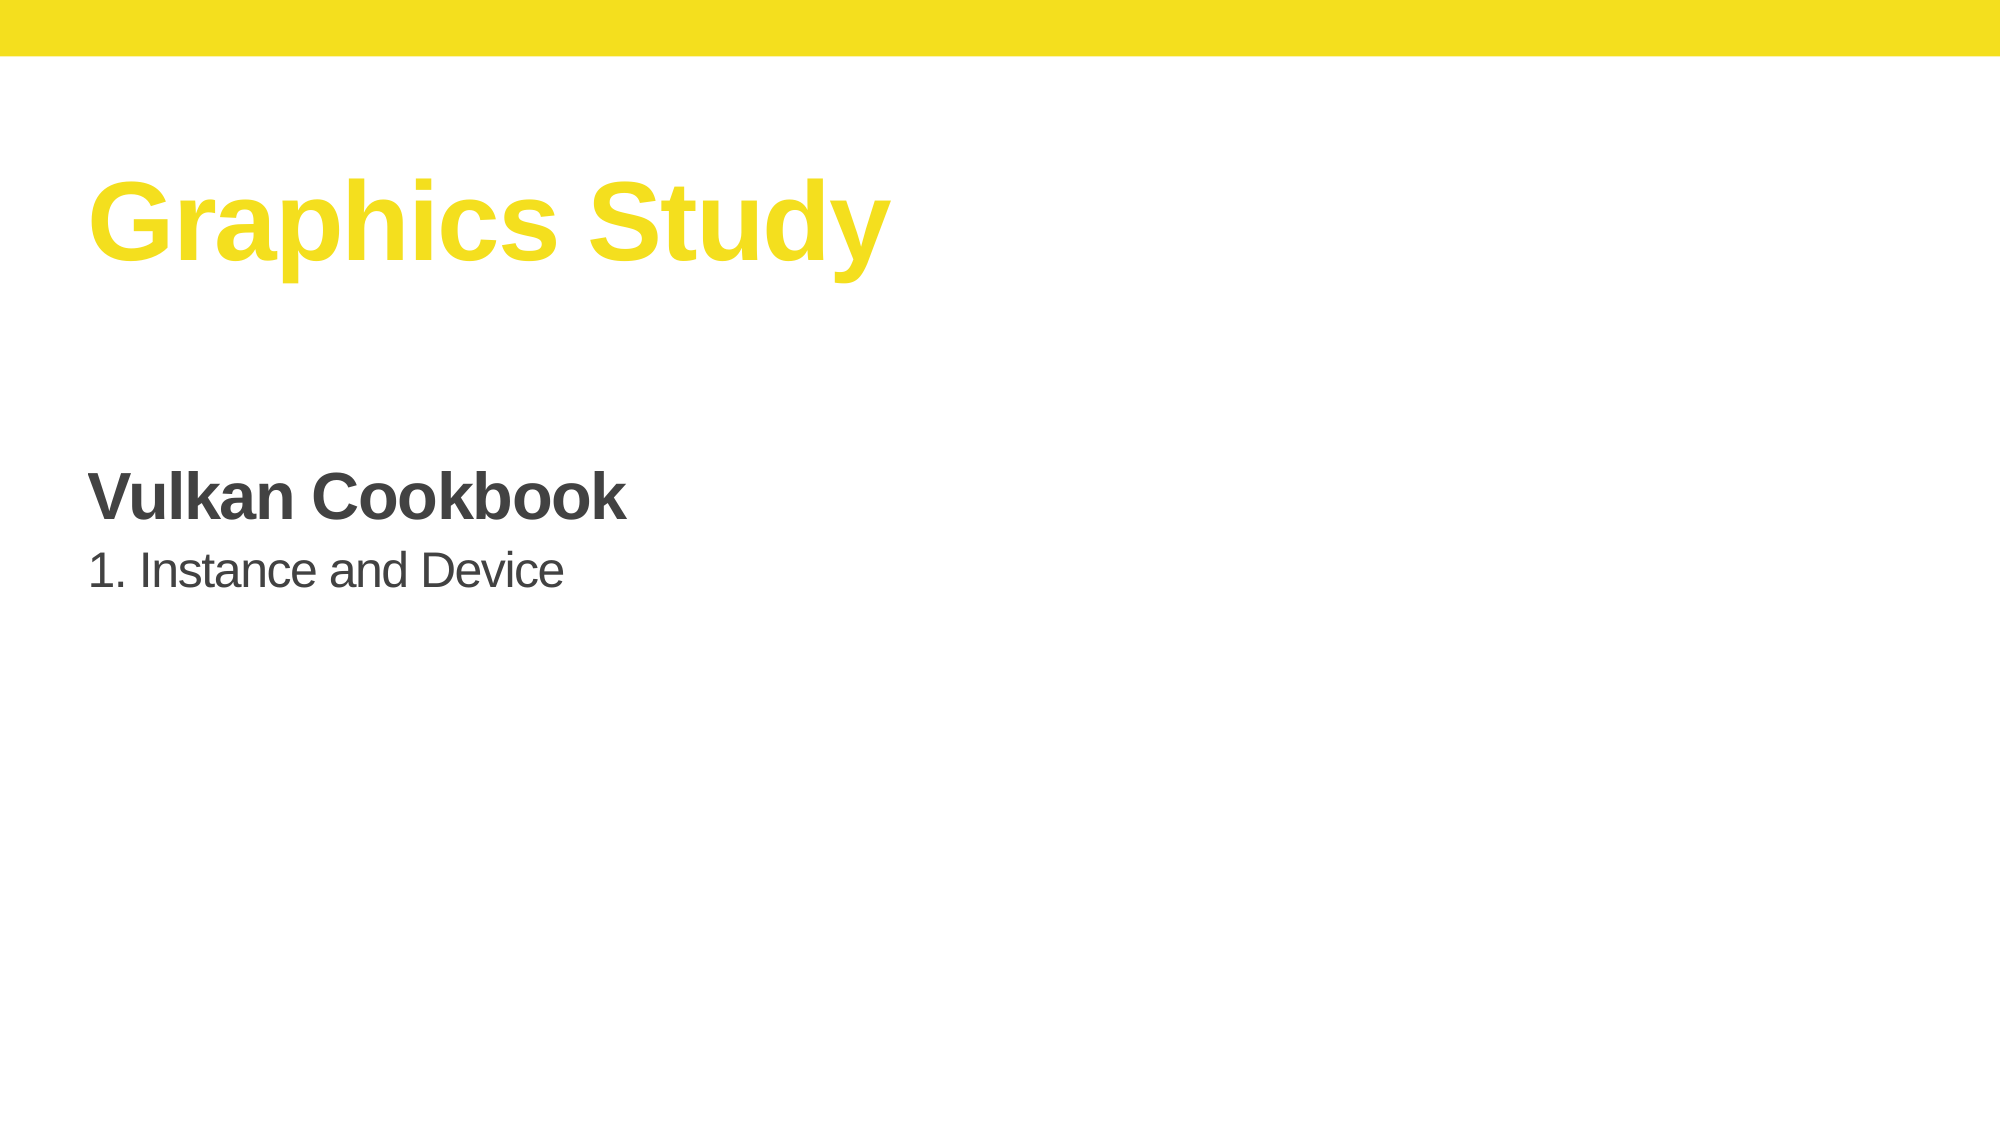

# Graphics Study
Vulkan Cookbook
1. Instance and Device